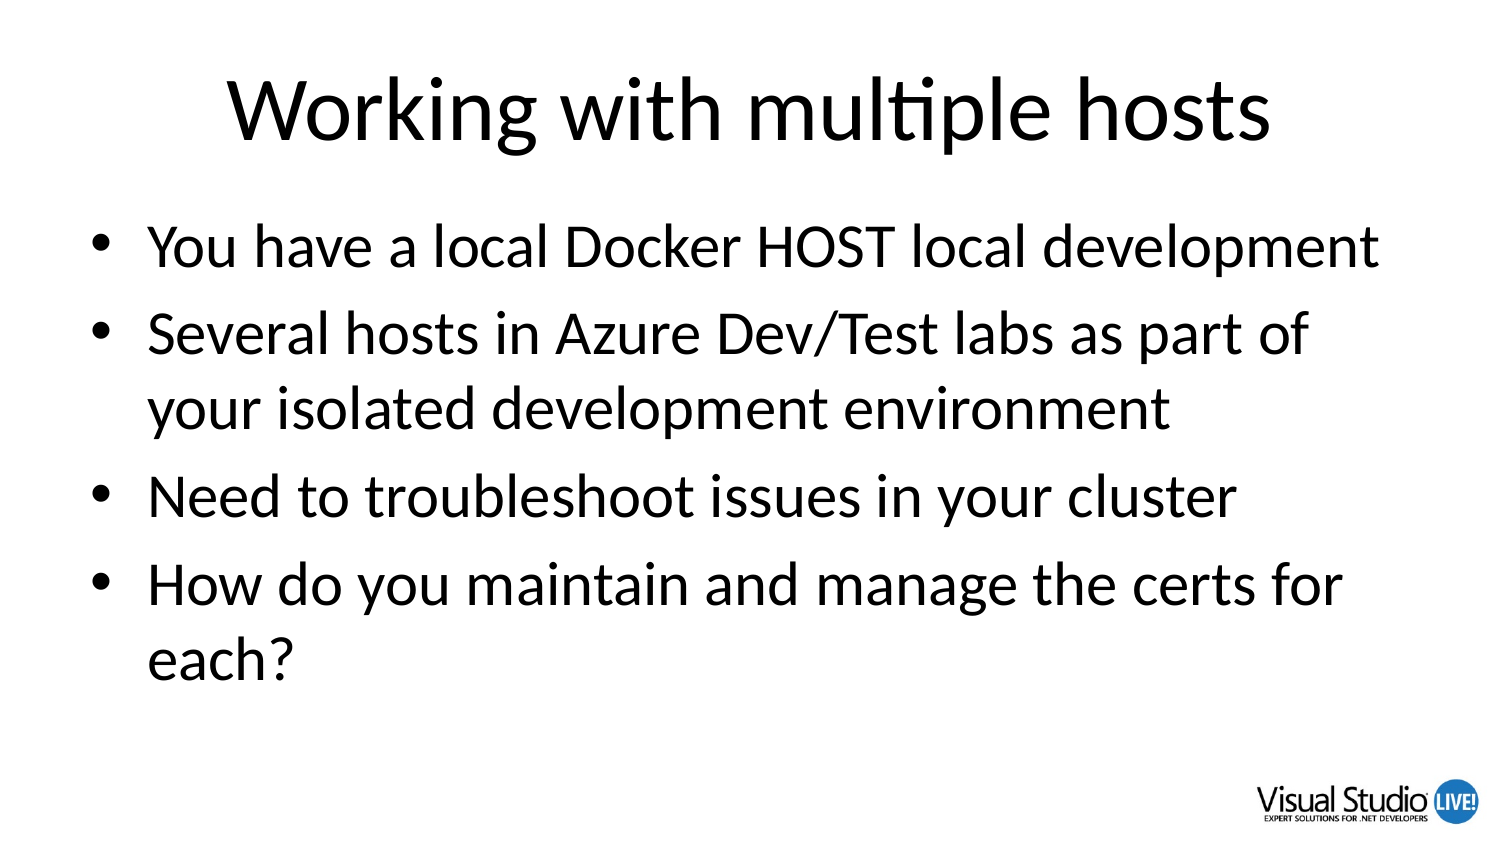

# Working with multiple hosts
You have a local Docker HOST local development
Several hosts in Azure Dev/Test labs as part of your isolated development environment
Need to troubleshoot issues in your cluster
How do you maintain and manage the certs for each?